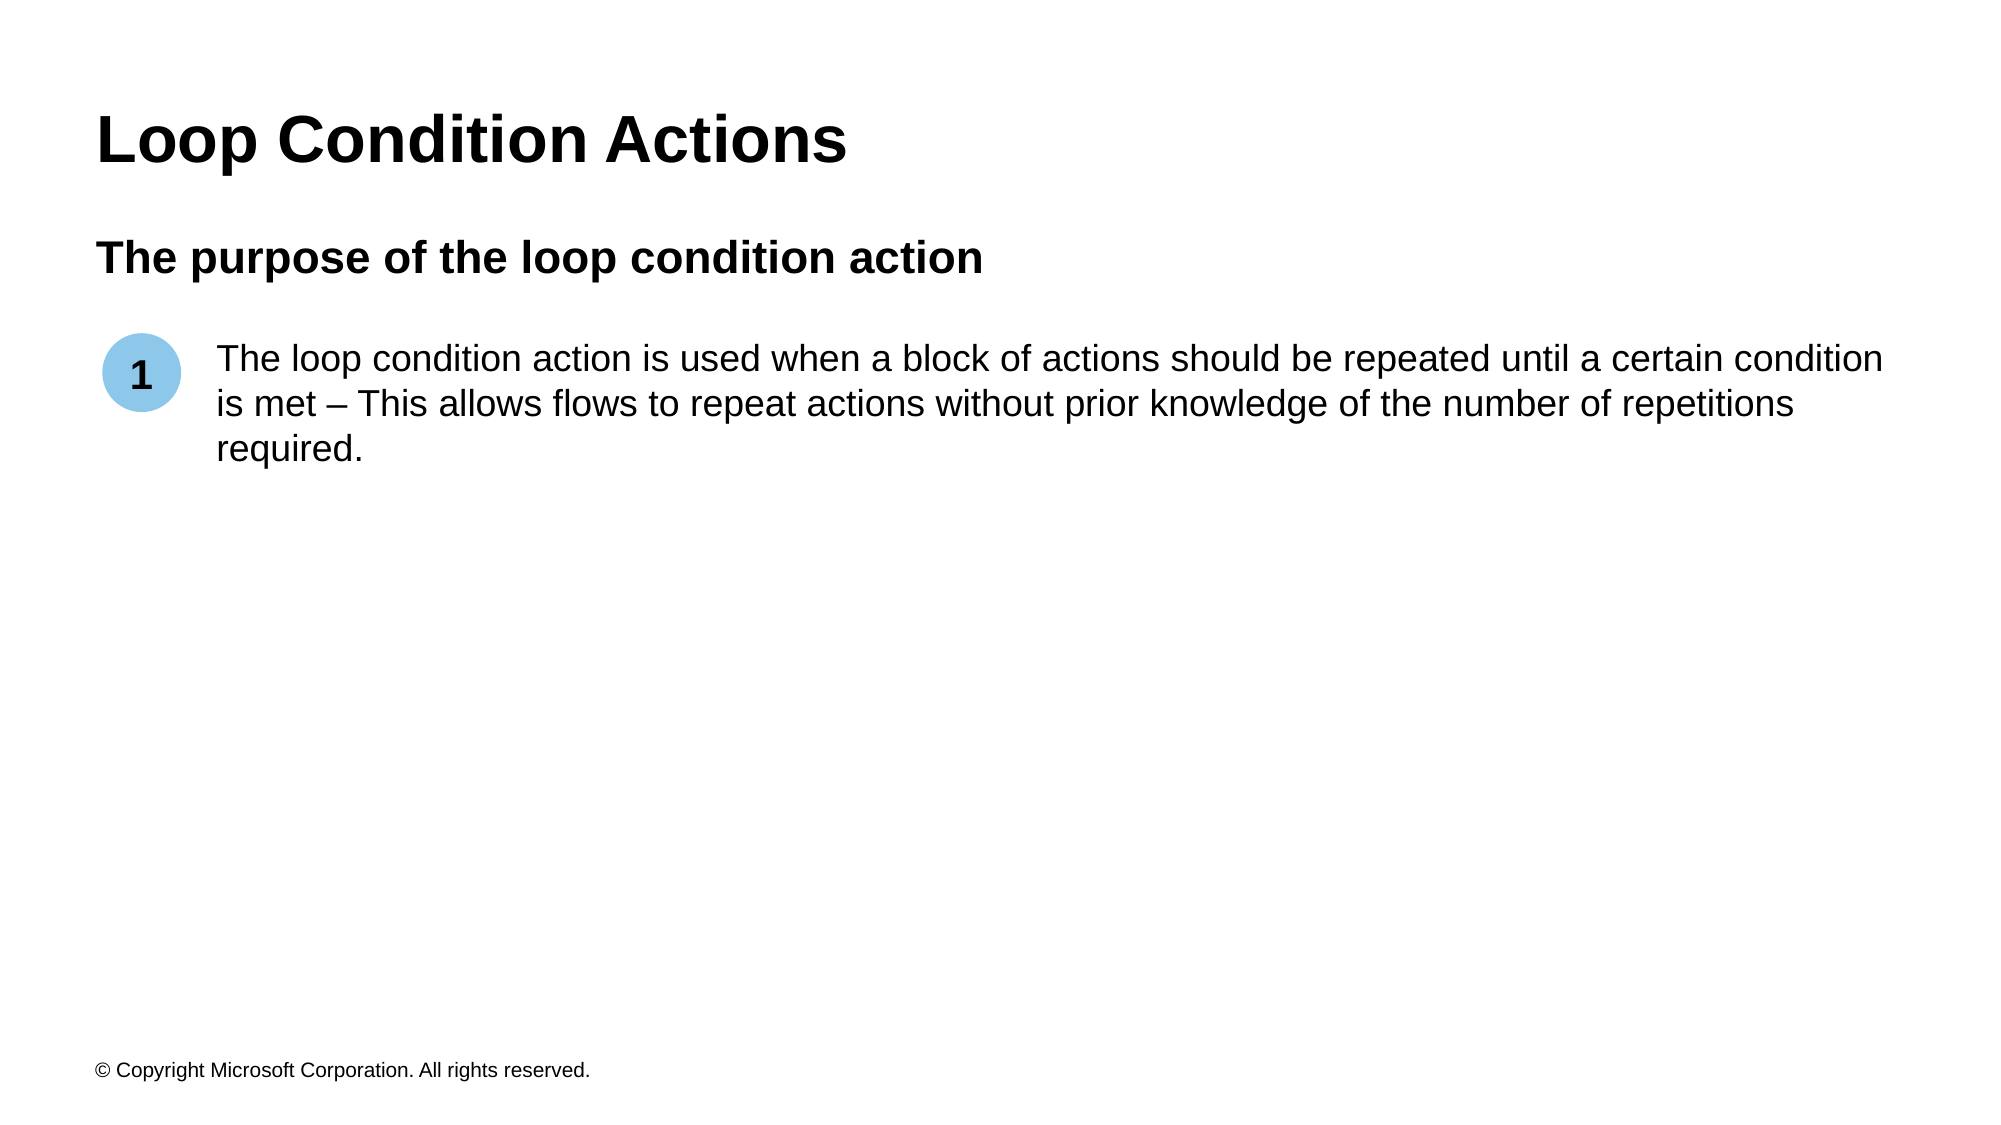

# Loop Condition Actions
The purpose of the loop condition action
1
The loop condition action is used when a block of actions should be repeated until a certain condition is met – This allows flows to repeat actions without prior knowledge of the number of repetitions required.